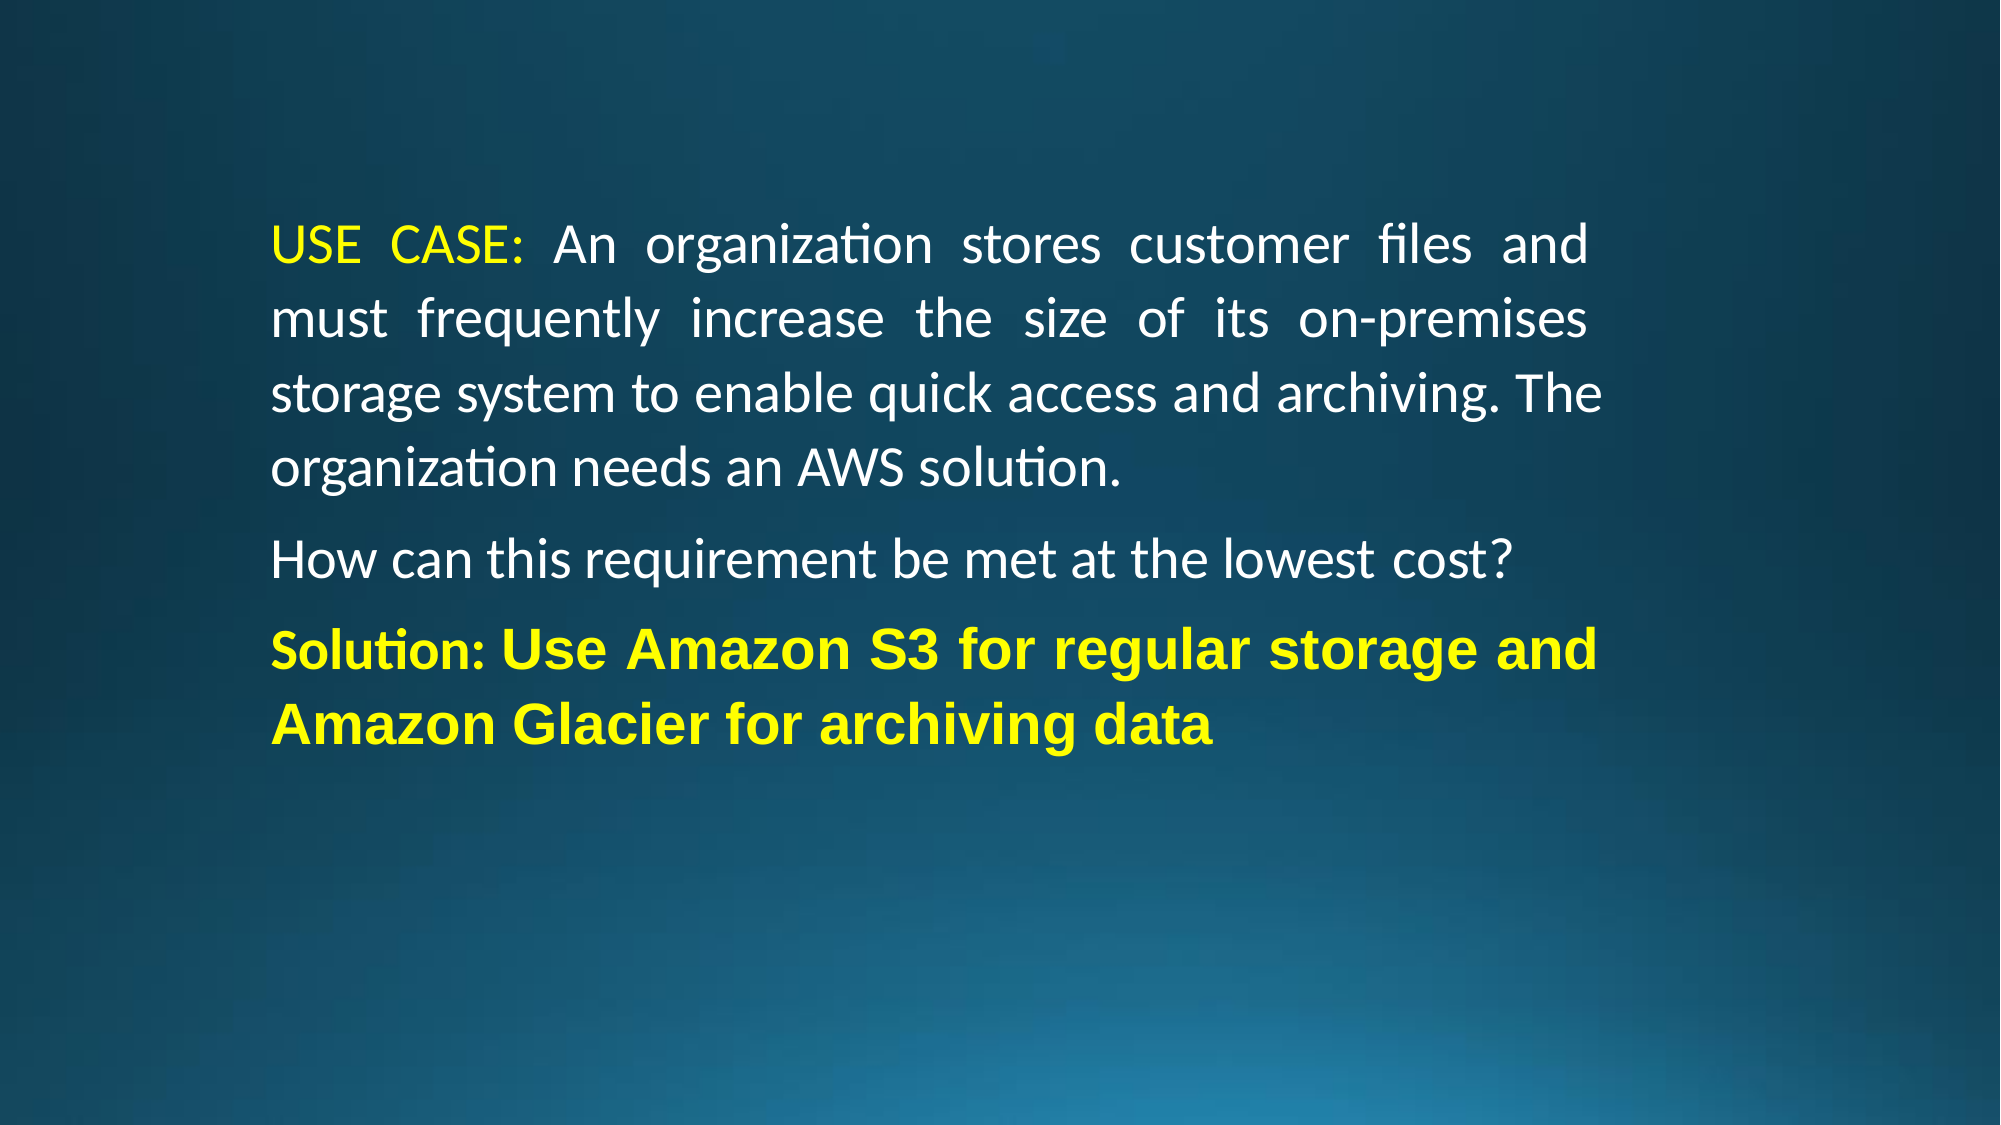

USE CASE: An organization stores customer files and  must frequently increase the size of its on-premises  storage system to enable quick access and archiving. The  organization needs an AWS solution.
How can this requirement be met at the lowest cost?
Solution: Use Amazon S3 for regular storage and  Amazon Glacier for archiving data